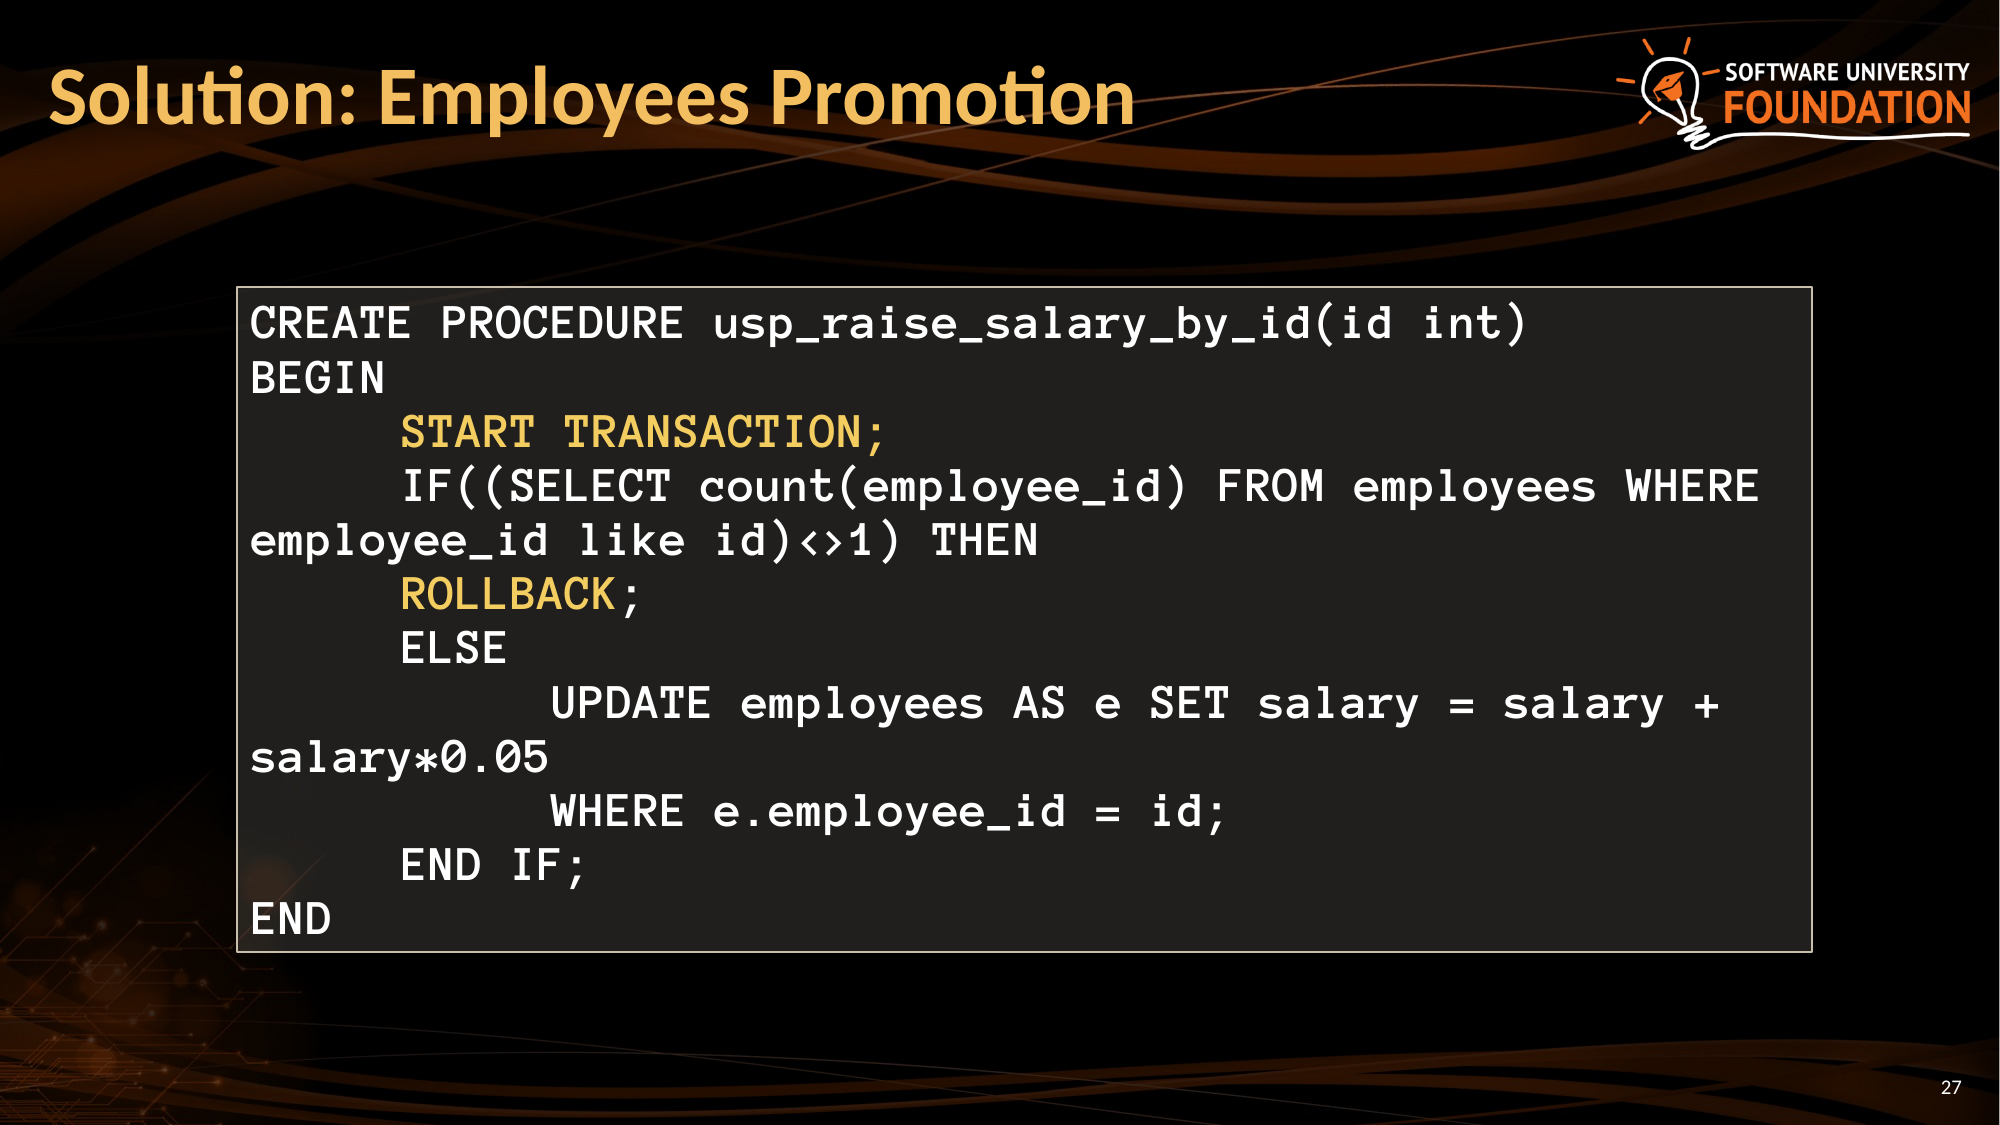

# Solution: Employees Promotion
CREATE PROCEDURE usp_raise_salary_by_id(id int)
BEGIN
	START TRANSACTION;
	IF((SELECT count(employee_id) FROM employees WHERE employee_id like id)<>1) THEN
	ROLLBACK;
	ELSE
		UPDATE employees AS e SET salary = salary + salary*0.05
		WHERE e.employee_id = id;
	END IF;
END
27